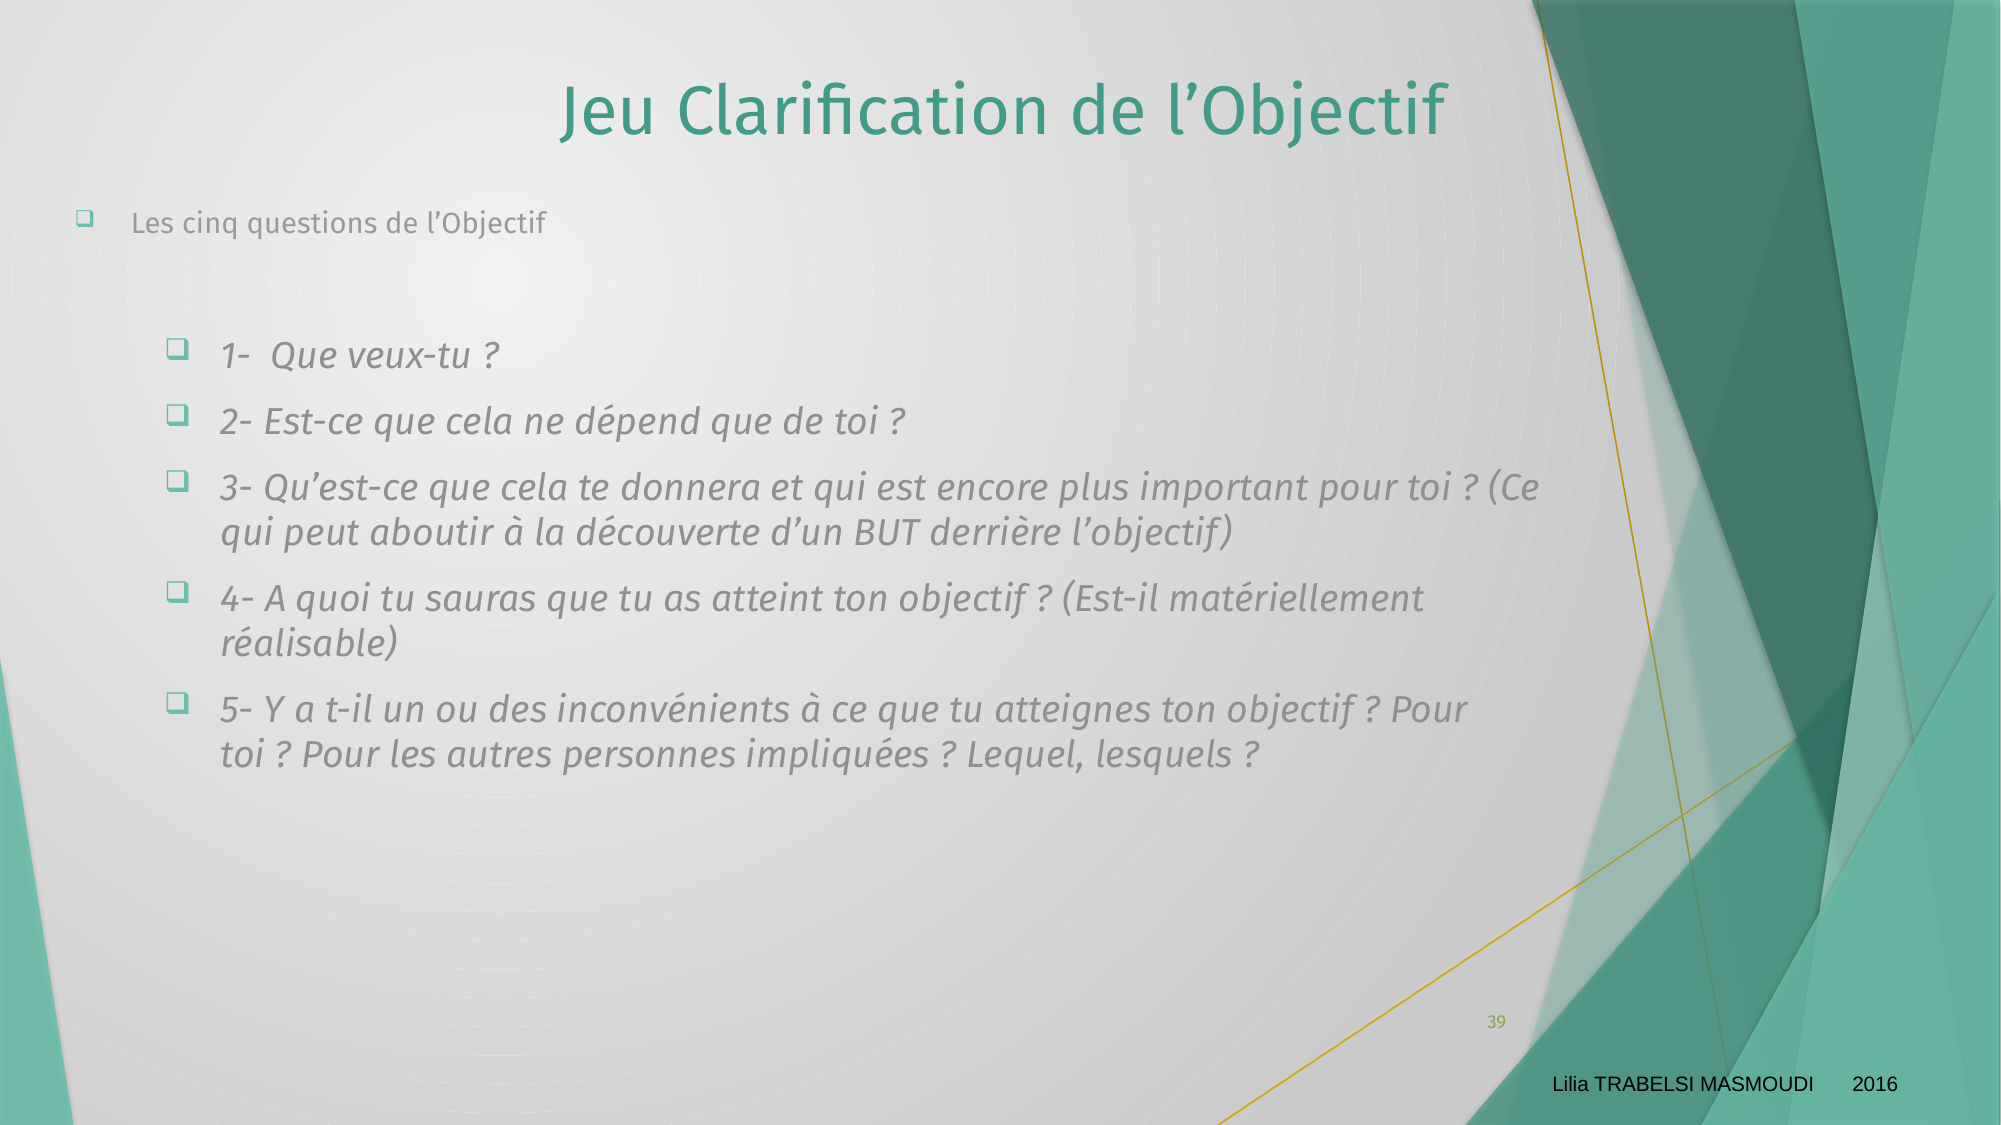

Jeu Clarification de l’Objectif
Les cinq questions de l’Objectif

1-  Que veux-tu ?
2- Est-ce que cela ne dépend que de toi ?
3- Qu’est-ce que cela te donnera et qui est encore plus important pour toi ? (Ce qui peut aboutir à la découverte d’un BUT derrière l’objectif)
4- A quoi tu sauras que tu as atteint ton objectif ? (Est-il matériellement réalisable)
5- Y a t-il un ou des inconvénients à ce que tu atteignes ton objectif ? Pour toi ? Pour les autres personnes impliquées ? Lequel, lesquels ?

39
Lilia TRABELSI MASMOUDI 	2016